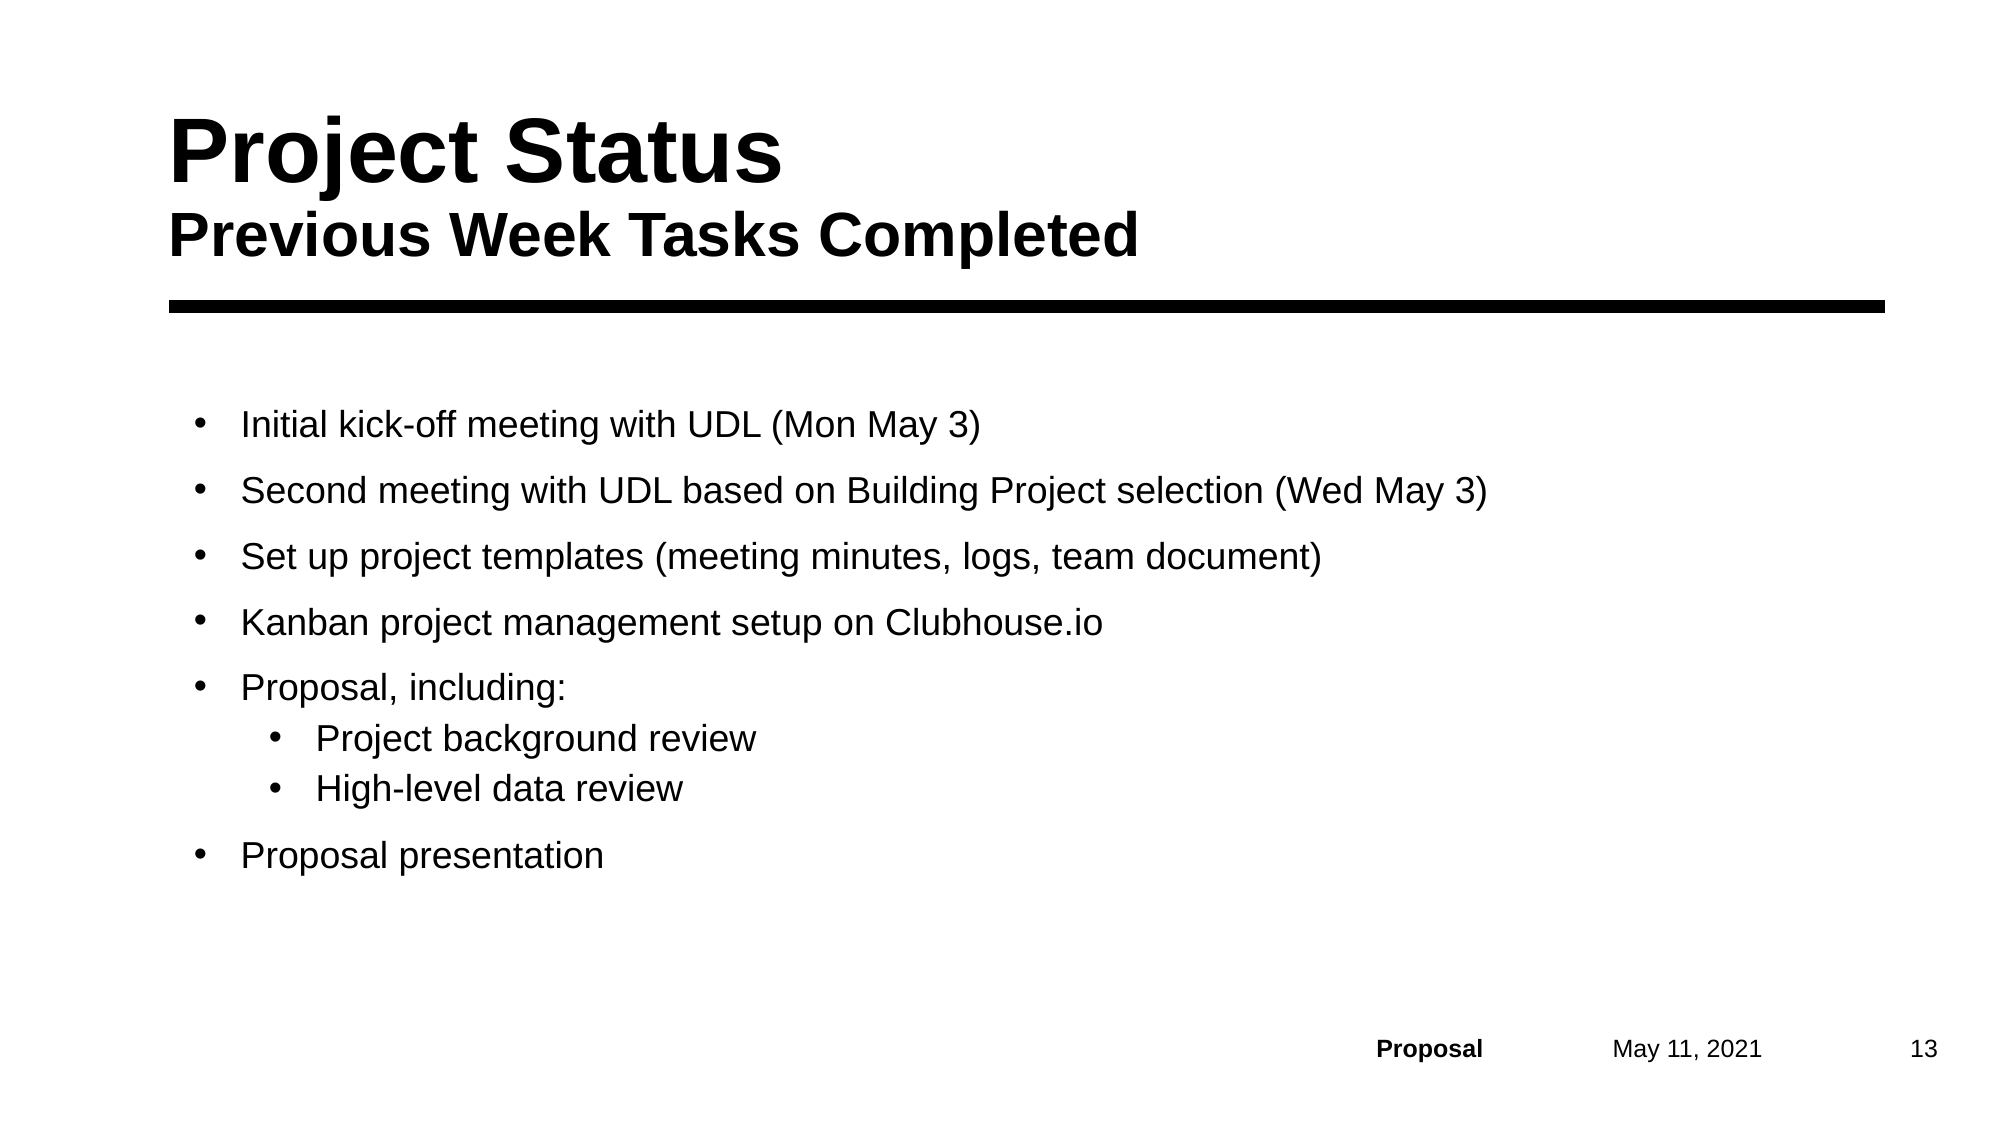

# Project Status Previous Week Tasks Completed

Initial kick-off meeting with UDL (Mon May 3)
Second meeting with UDL based on Building Project selection (Wed May 3)
Set up project templates (meeting minutes, logs, team document)
Kanban project management setup on Clubhouse.io
Proposal, including:
Project background review
High-level data review
Proposal presentation

May 11, 2021
13
Proposal